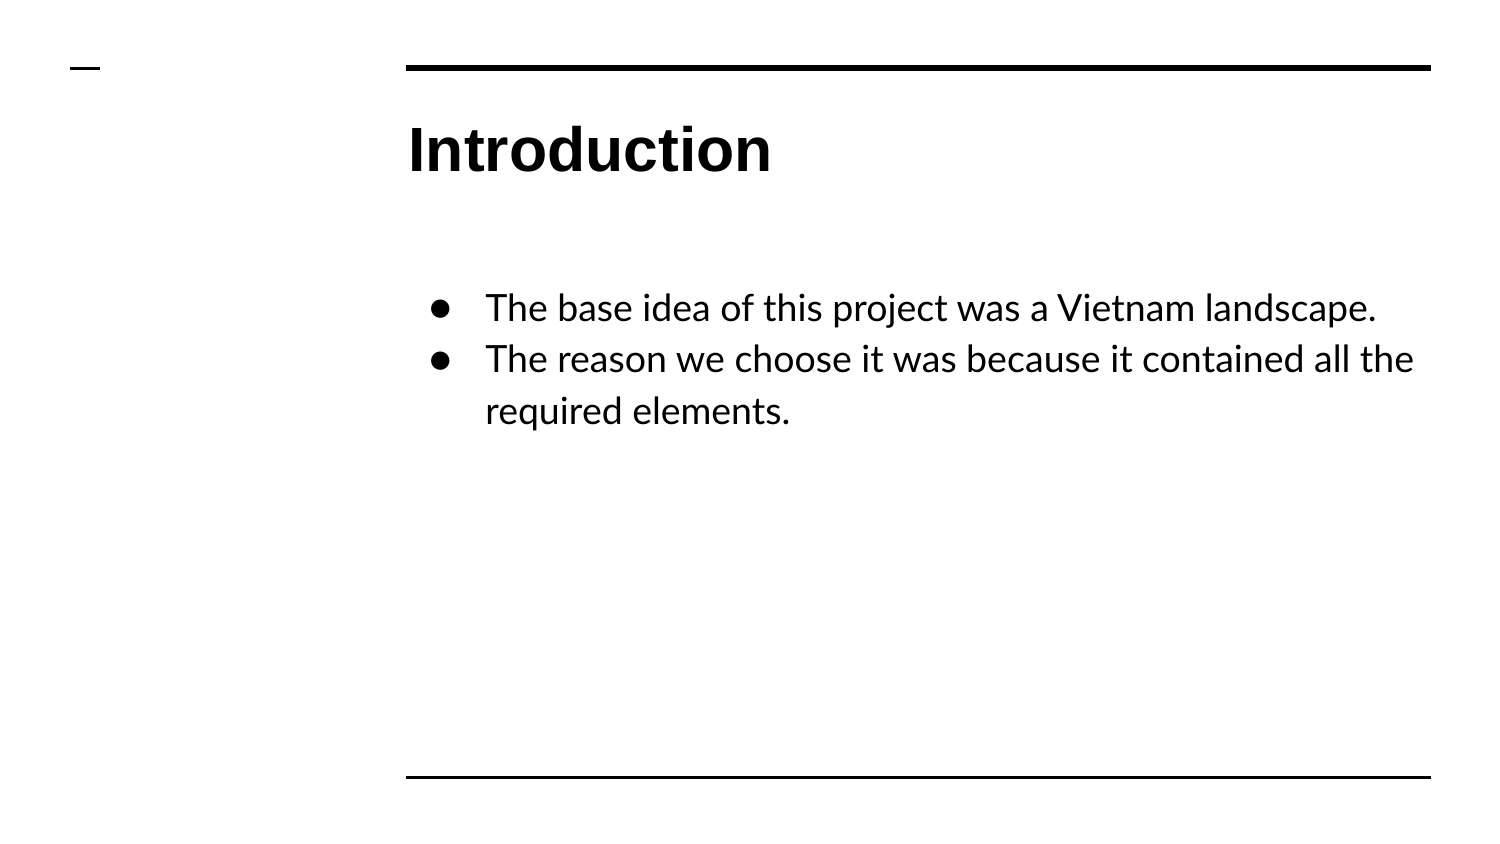

# Introduction

The base idea of this project was a Vietnam landscape.
The reason we choose it was because it contained all the required elements.